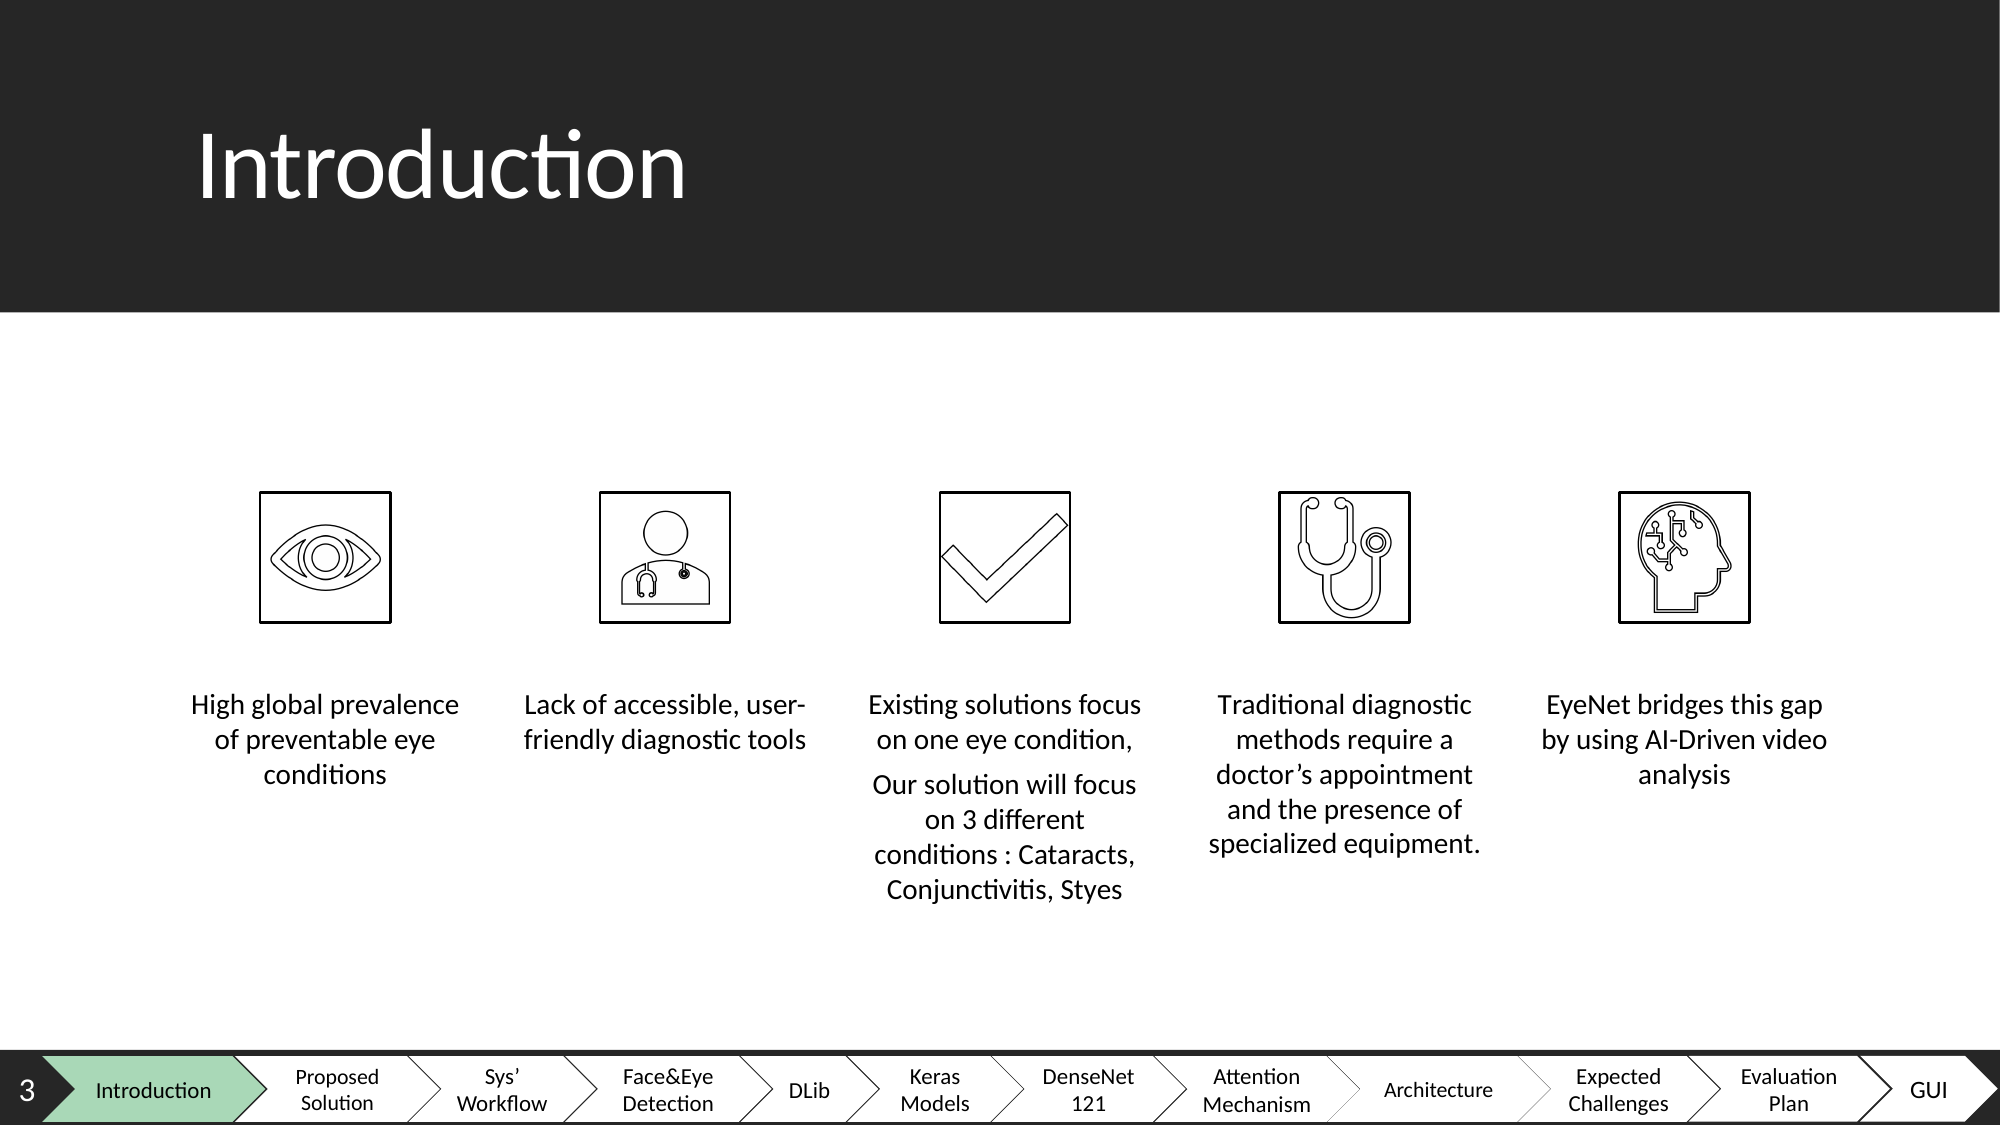

# Introduction
High global prevalence of preventable eye conditions
Lack of accessible, user-friendly diagnostic tools
Existing solutions focus on one eye condition,
Our solution will focus on 3 different conditions : Cataracts, Conjunctivitis, Styes
Traditional diagnostic methods require a doctor’s appointment and the presence of specialized equipment.
EyeNet bridges this gap by using AI-Driven video analysis

GUI
Evaluation Plan
Architecture
Expected Challenges
DenseNet121
Keras Models
DLib
Face&Eye Detection
Proposed Solution
Sys’ Workflow
Introduction
Attention Mechanism
3